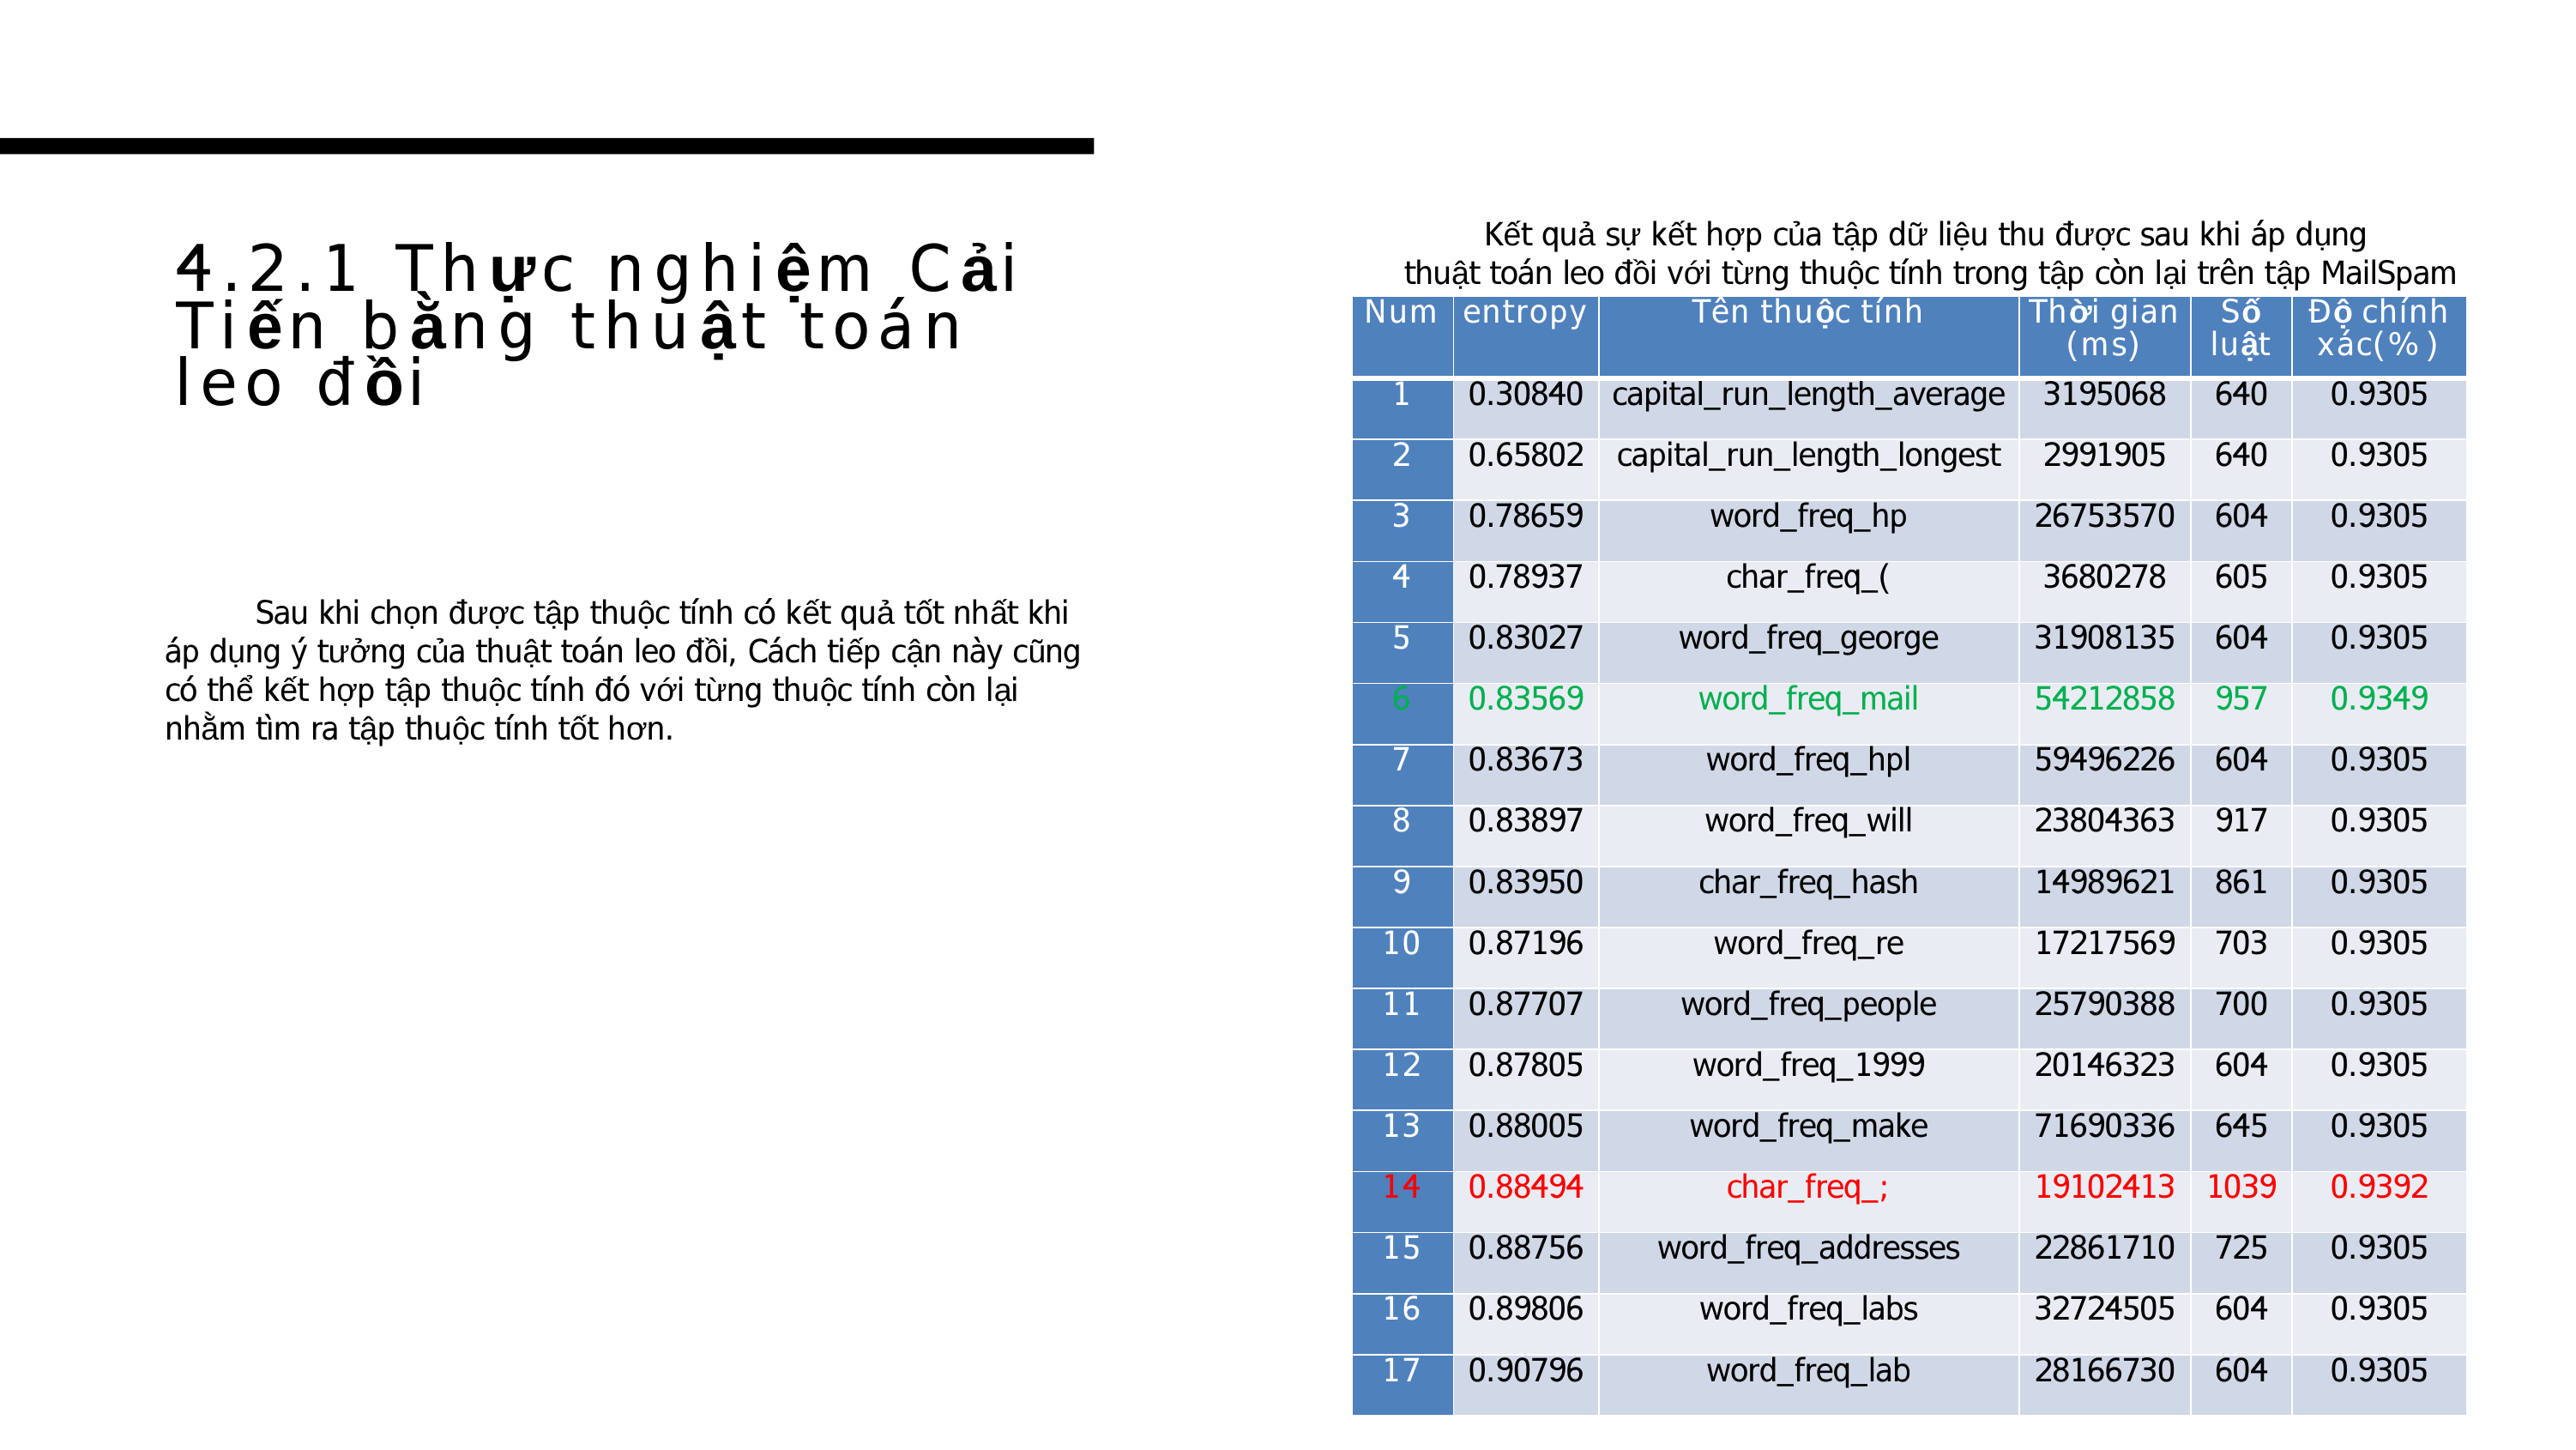

Kết quả sự kết hợp của tập dữ liệu thu được sau khi áp dụng
thuật toán leo đồi với từng thuộc tính trong tập còn lại trên tập MailSpam
# 4.2.1 Thực nghiệm Cải Tiến bằng thuật toán leo đồi
| Num | entropy | Tên thuộc tính | Thời gian (ms) | Số luật | Độ chính xác(%) |
| --- | --- | --- | --- | --- | --- |
| 1 | 0.30840 | capital\_run\_length\_average | 3195068 | 640 | 0.9305 |
| 2 | 0.65802 | capital\_run\_length\_longest | 2991905 | 640 | 0.9305 |
| 3 | 0.78659 | word\_freq\_hp | 26753570 | 604 | 0.9305 |
| 4 | 0.78937 | char\_freq\_( | 3680278 | 605 | 0.9305 |
| 5 | 0.83027 | word\_freq\_george | 31908135 | 604 | 0.9305 |
| 6 | 0.83569 | word\_freq\_mail | 54212858 | 957 | 0.9349 |
| 7 | 0.83673 | word\_freq\_hpl | 59496226 | 604 | 0.9305 |
| 8 | 0.83897 | word\_freq\_will | 23804363 | 917 | 0.9305 |
| 9 | 0.83950 | char\_freq\_hash | 14989621 | 861 | 0.9305 |
| 10 | 0.87196 | word\_freq\_re | 17217569 | 703 | 0.9305 |
| 11 | 0.87707 | word\_freq\_people | 25790388 | 700 | 0.9305 |
| 12 | 0.87805 | word\_freq\_1999 | 20146323 | 604 | 0.9305 |
| 13 | 0.88005 | word\_freq\_make | 71690336 | 645 | 0.9305 |
| 14 | 0.88494 | char\_freq\_; | 19102413 | 1039 | 0.9392 |
| 15 | 0.88756 | word\_freq\_addresses | 22861710 | 725 | 0.9305 |
| 16 | 0.89806 | word\_freq\_labs | 32724505 | 604 | 0.9305 |
| 17 | 0.90796 | word\_freq\_lab | 28166730 | 604 | 0.9305 |
         Sau khi chọn được tập thuộc tính có kết quả tốt nhất khi áp dụng ý tưởng của thuật toán leo đồi, Cách tiếp cận này cũng có thể kết hợp tập thuộc tính đó với từng thuộc tính còn lại nhằm tìm ra tập thuộc tính tốt hơn.
20